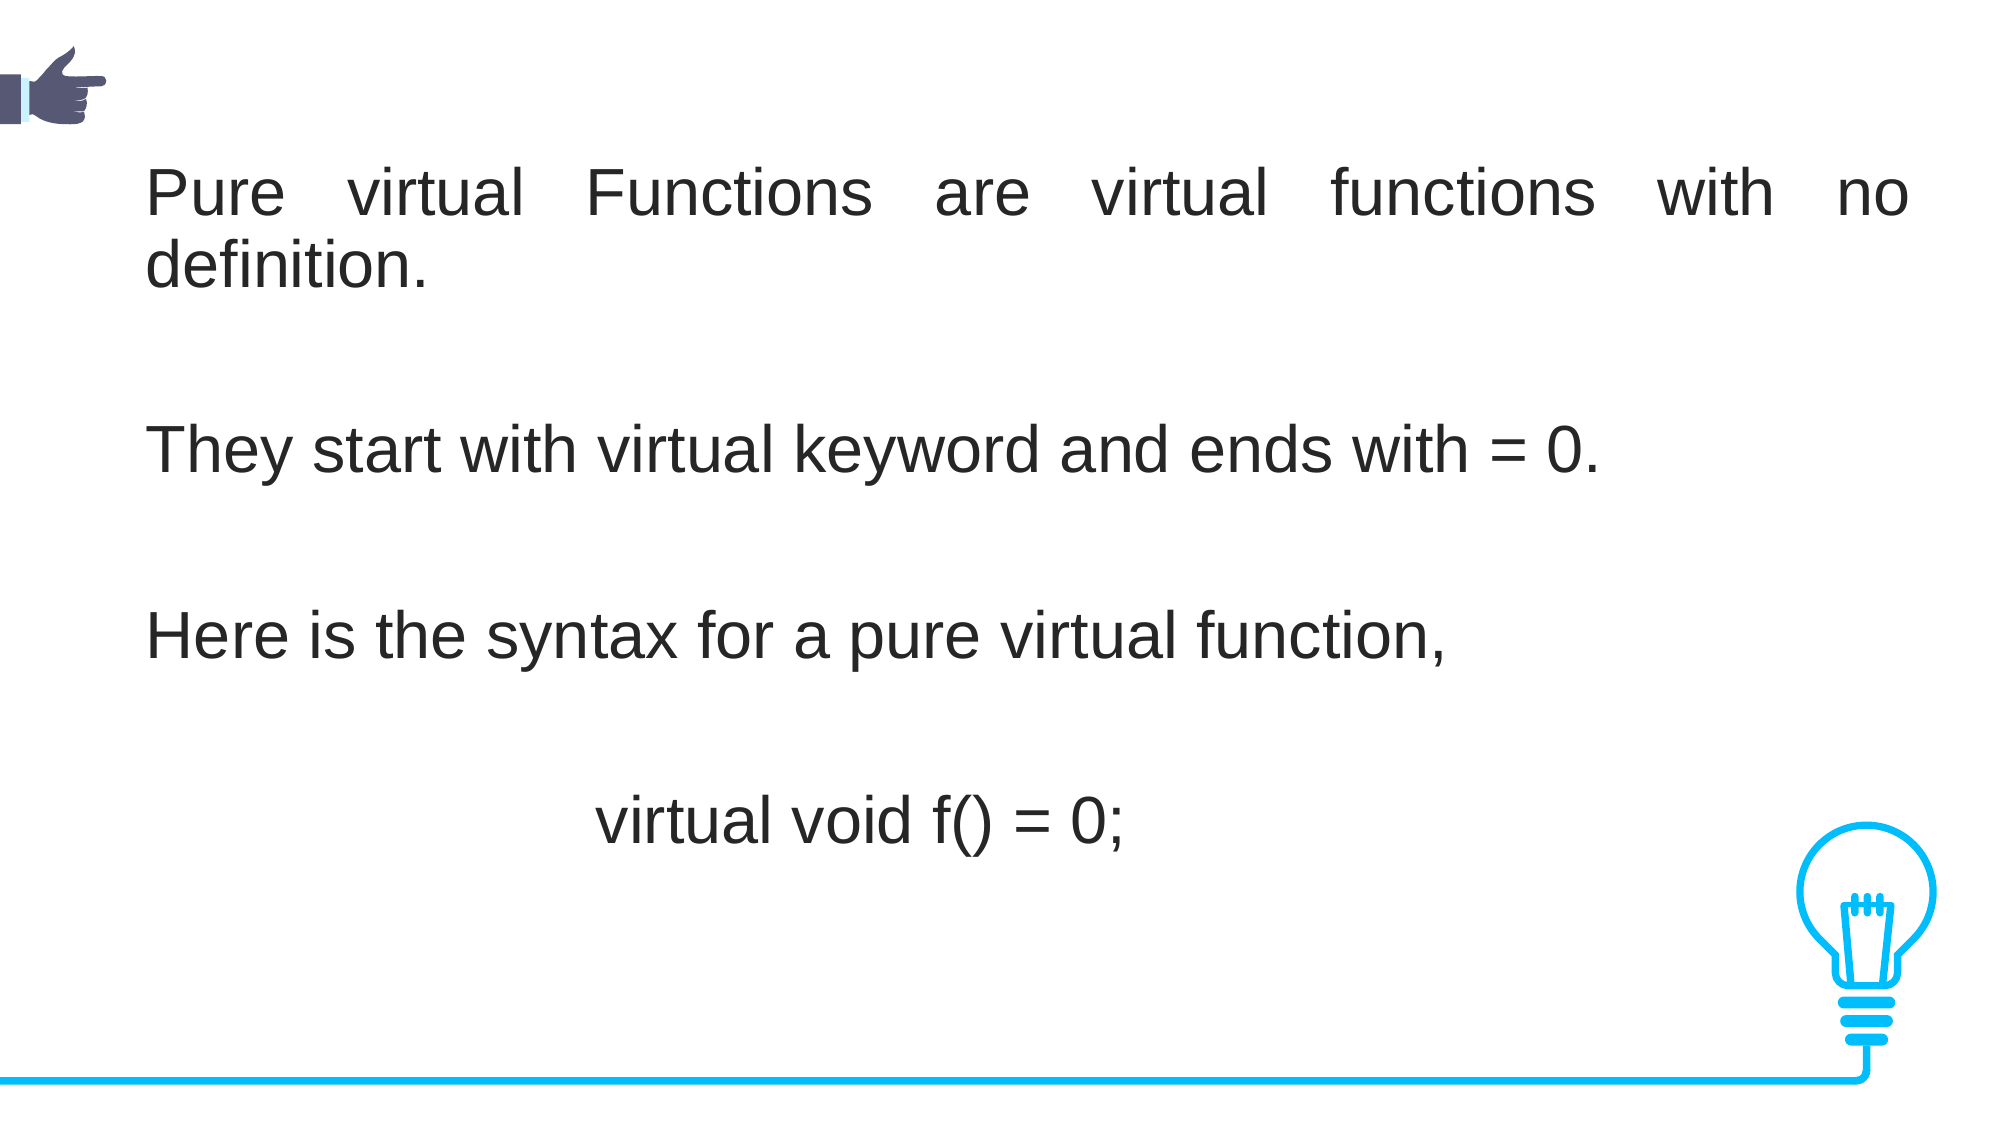

Pure virtual Functions are virtual functions with no definition.

They start with virtual keyword and ends with = 0.

Here is the syntax for a pure virtual function,

			virtual void f() = 0;